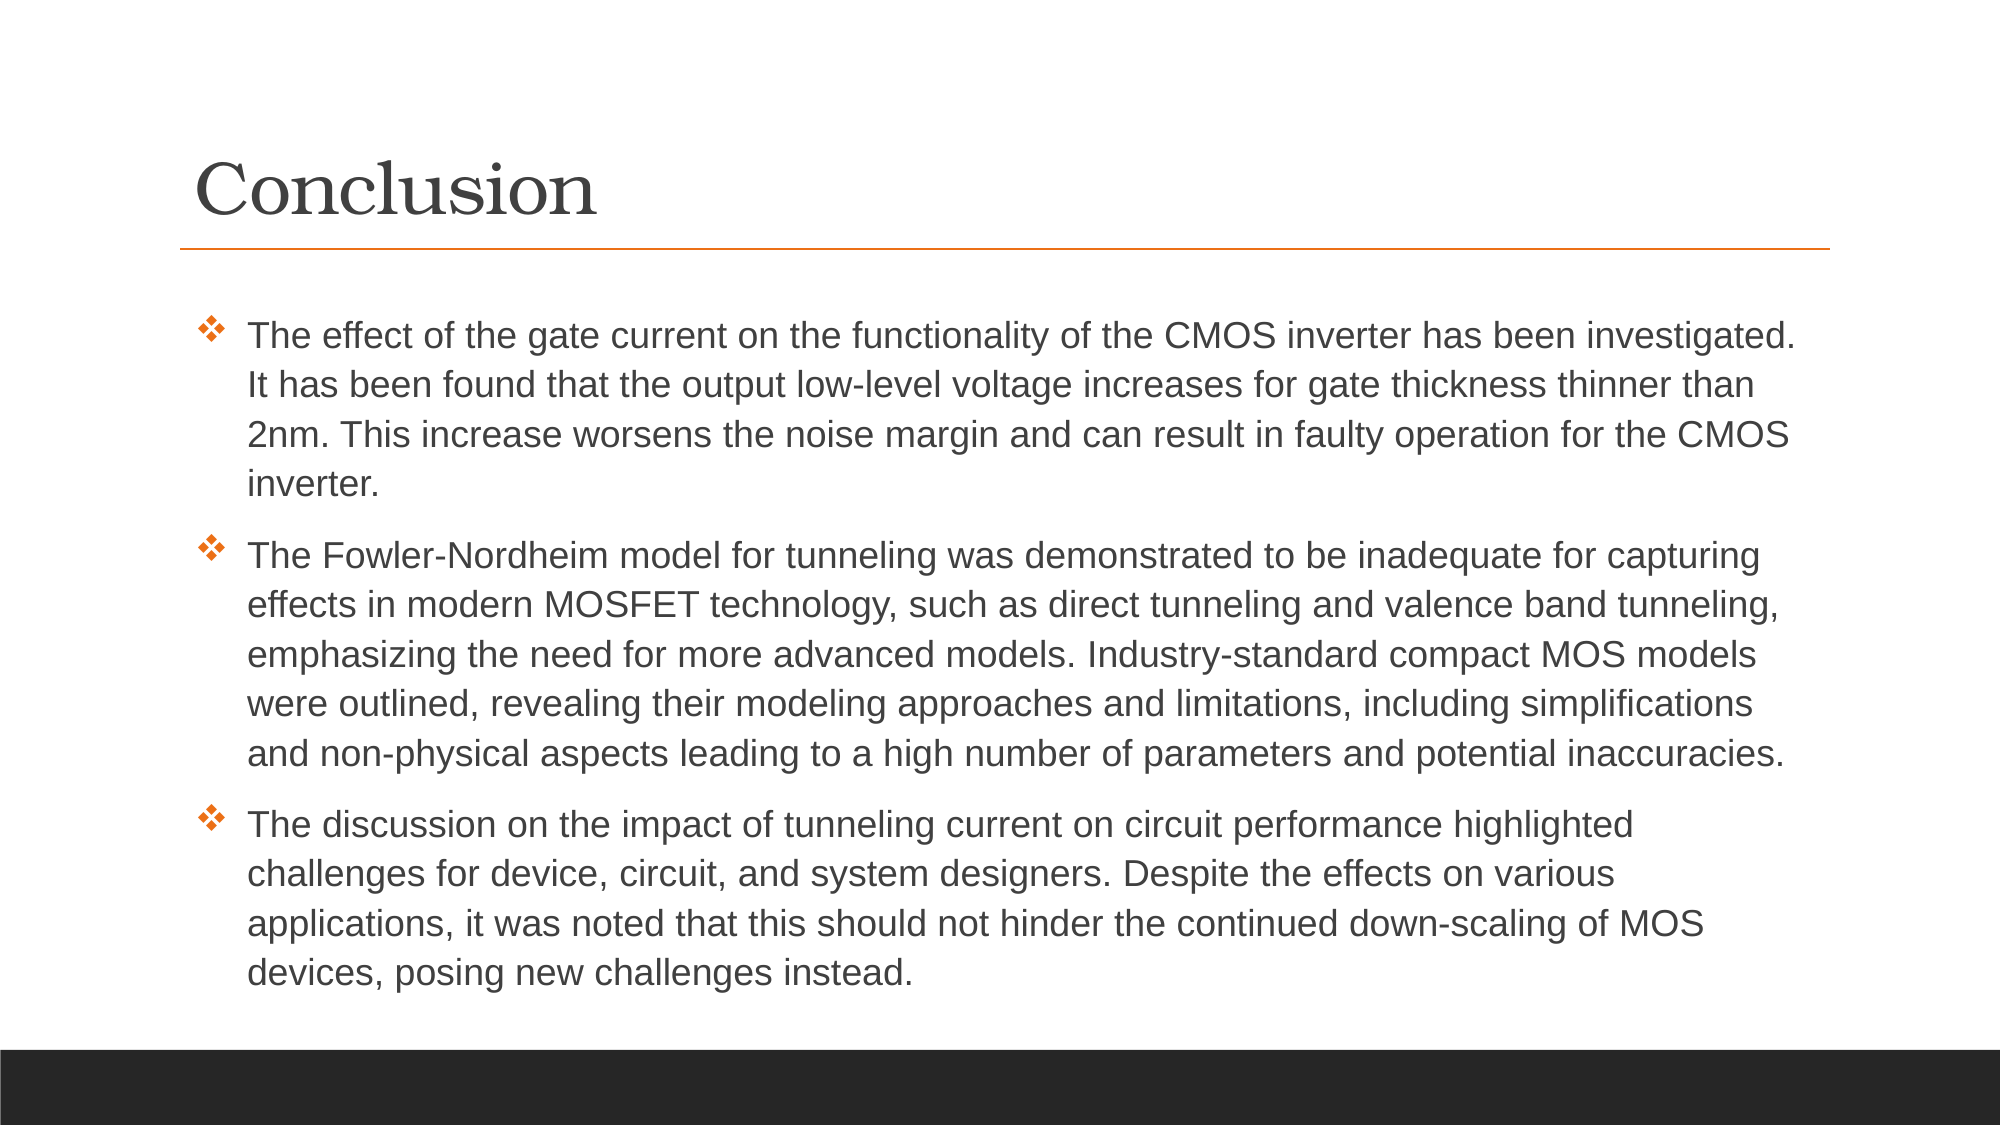

Conclusion

The effect of the gate current on the functionality of the CMOS inverter has been investigated. It has been found that the output low-level voltage increases for gate thickness thinner than 2nm. This increase worsens the noise margin and can result in faulty operation for the CMOS inverter.
The Fowler-Nordheim model for tunneling was demonstrated to be inadequate for capturing effects in modern MOSFET technology, such as direct tunneling and valence band tunneling, emphasizing the need for more advanced models. Industry-standard compact MOS models were outlined, revealing their modeling approaches and limitations, including simplifications and non-physical aspects leading to a high number of parameters and potential inaccuracies.
The discussion on the impact of tunneling current on circuit performance highlighted challenges for device, circuit, and system designers. Despite the effects on various applications, it was noted that this should not hinder the continued down-scaling of MOS devices, posing new challenges instead.